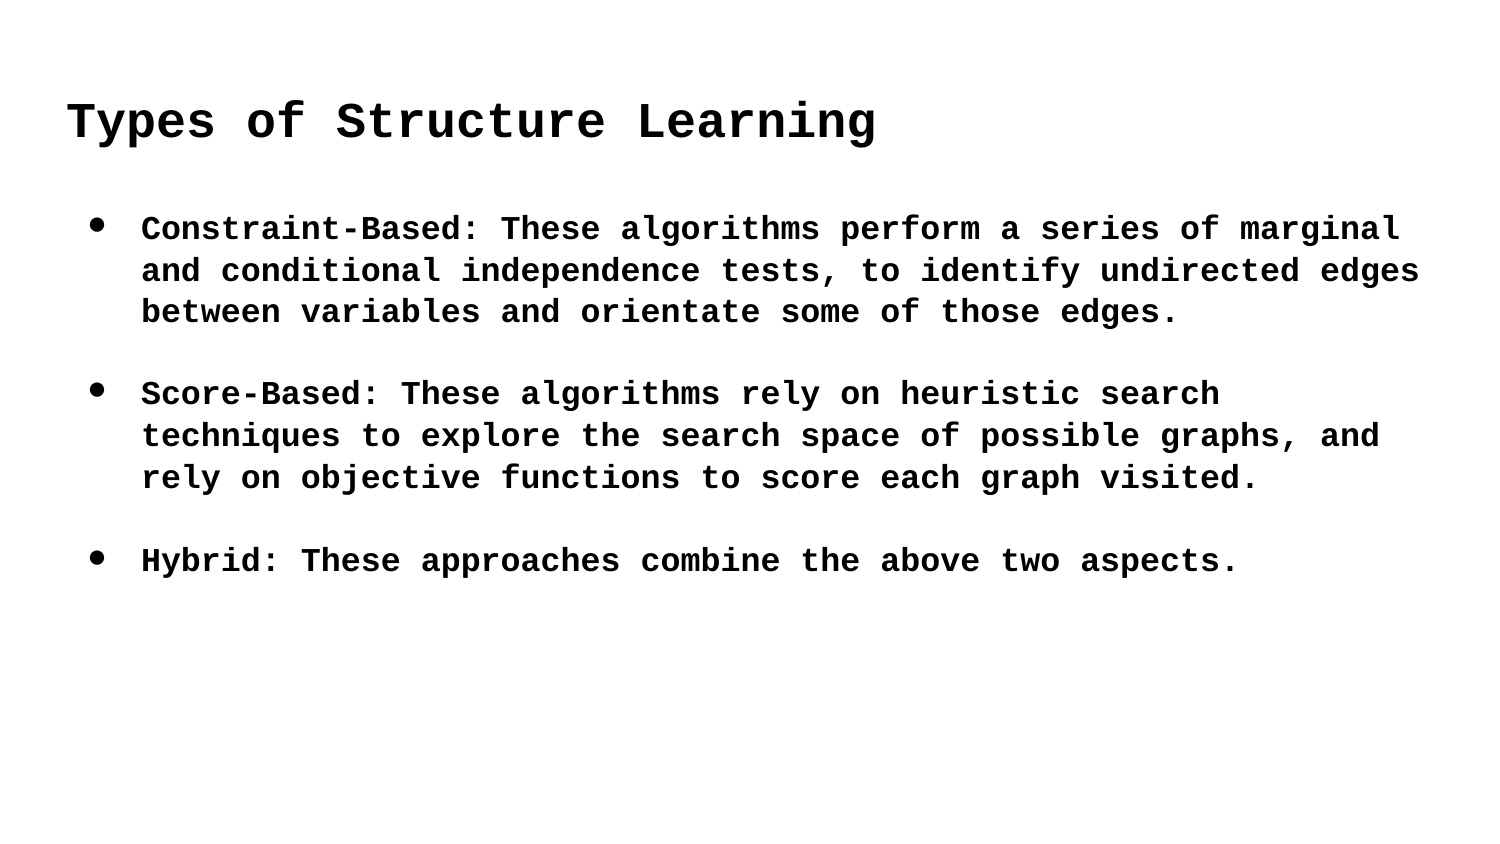

# Types of Structure Learning
Constraint-Based: These algorithms perform a series of marginal and conditional independence tests, to identify undirected edges between variables and orientate some of those edges.
Score-Based: These algorithms rely on heuristic search techniques to explore the search space of possible graphs, and rely on objective functions to score each graph visited.
Hybrid: These approaches combine the above two aspects.